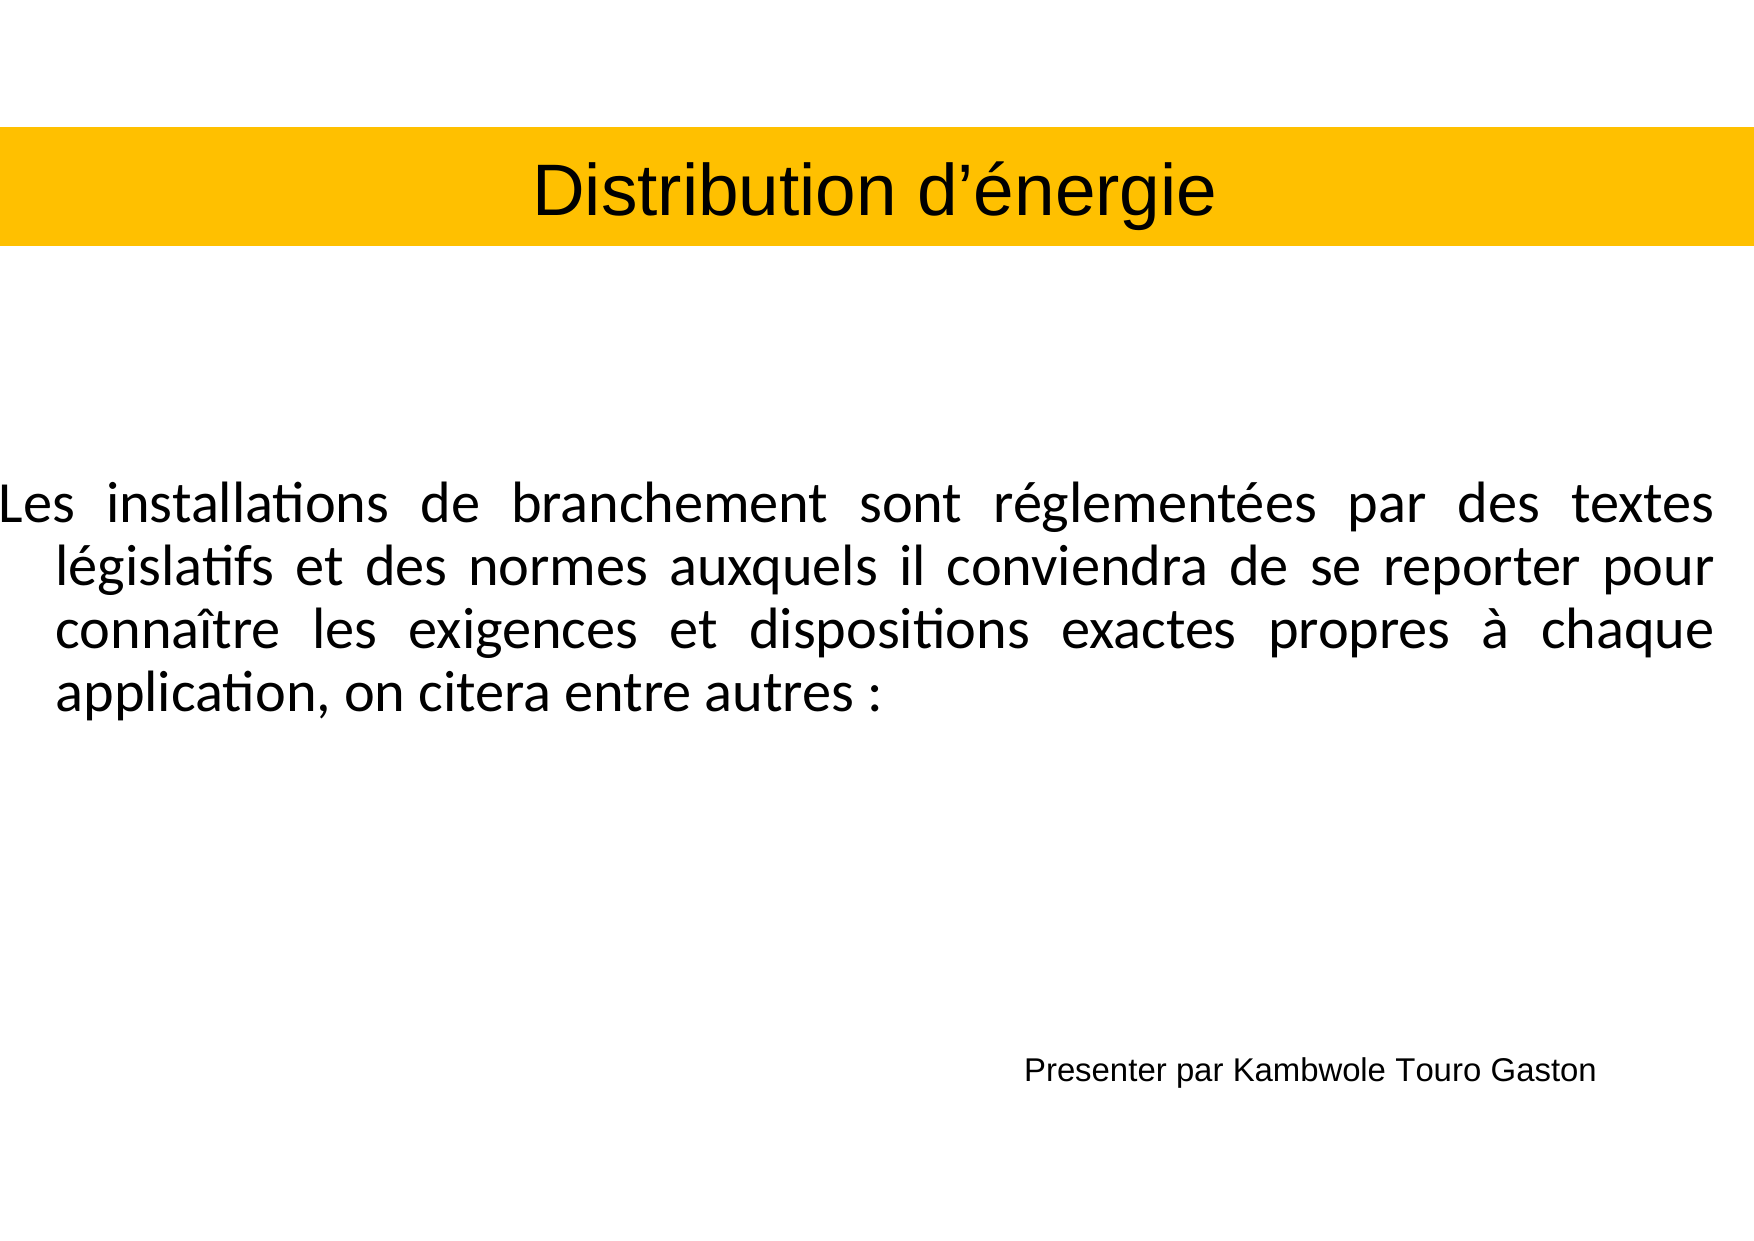

Distribution d’énergie
Les installations de branchement sont réglementées par des textes législatifs et des normes auxquels il conviendra de se reporter pour connaître les exigences et dispositions exactes propres à chaque application, on citera entre autres :
Presenter par Kambwole Touro Gaston